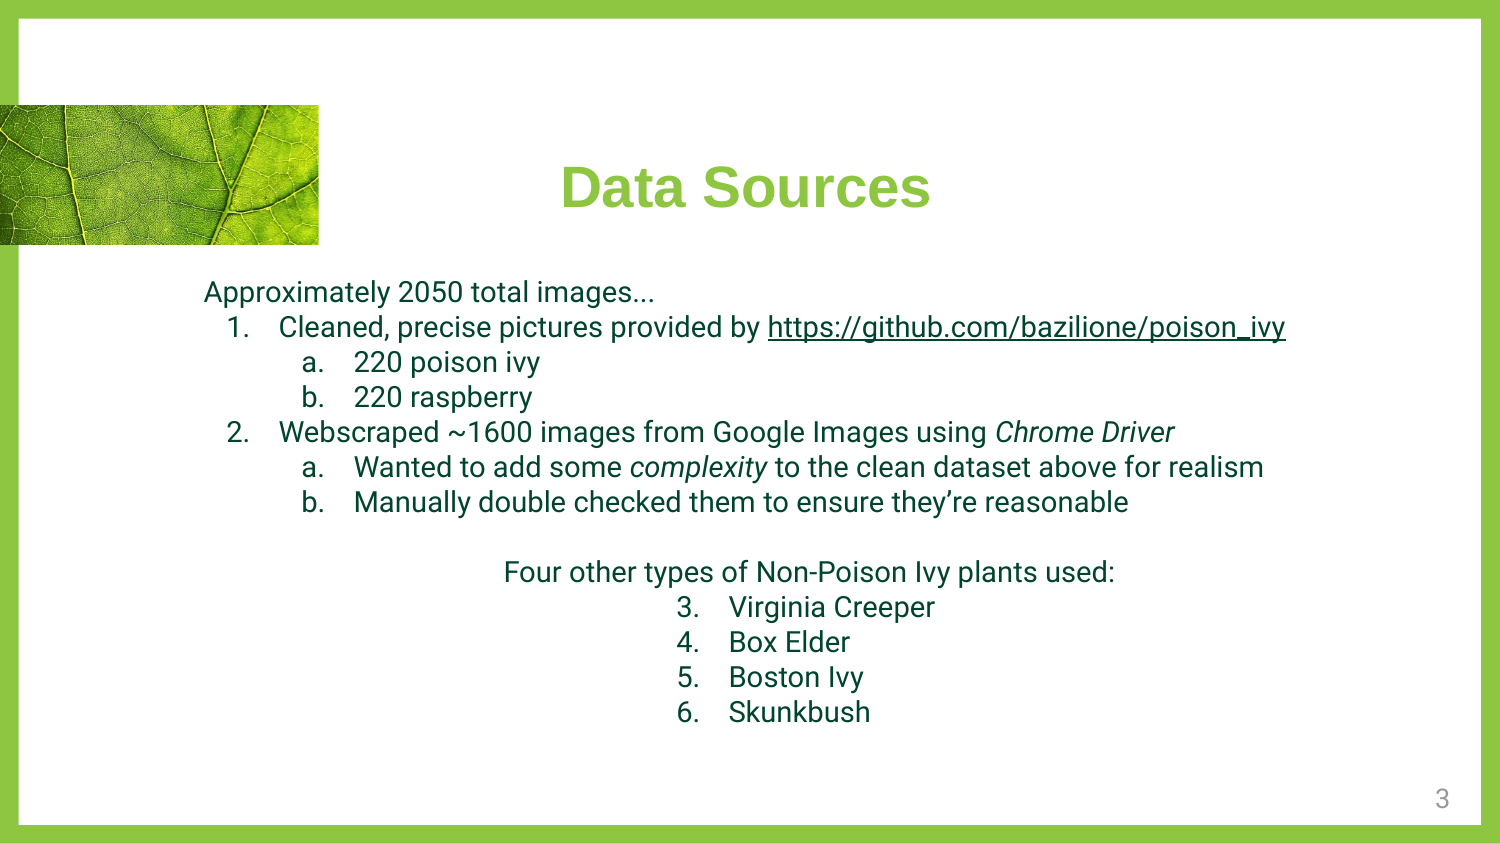

# Data Sources
Approximately 2050 total images...
Cleaned, precise pictures provided by https://github.com/bazilione/poison_ivy
220 poison ivy
220 raspberry
Webscraped ~1600 images from Google Images using Chrome Driver
Wanted to add some complexity to the clean dataset above for realism
Manually double checked them to ensure they’re reasonable

Four other types of Non-Poison Ivy plants used:
Virginia Creeper
Box Elder
Boston Ivy
Skunkbush
3